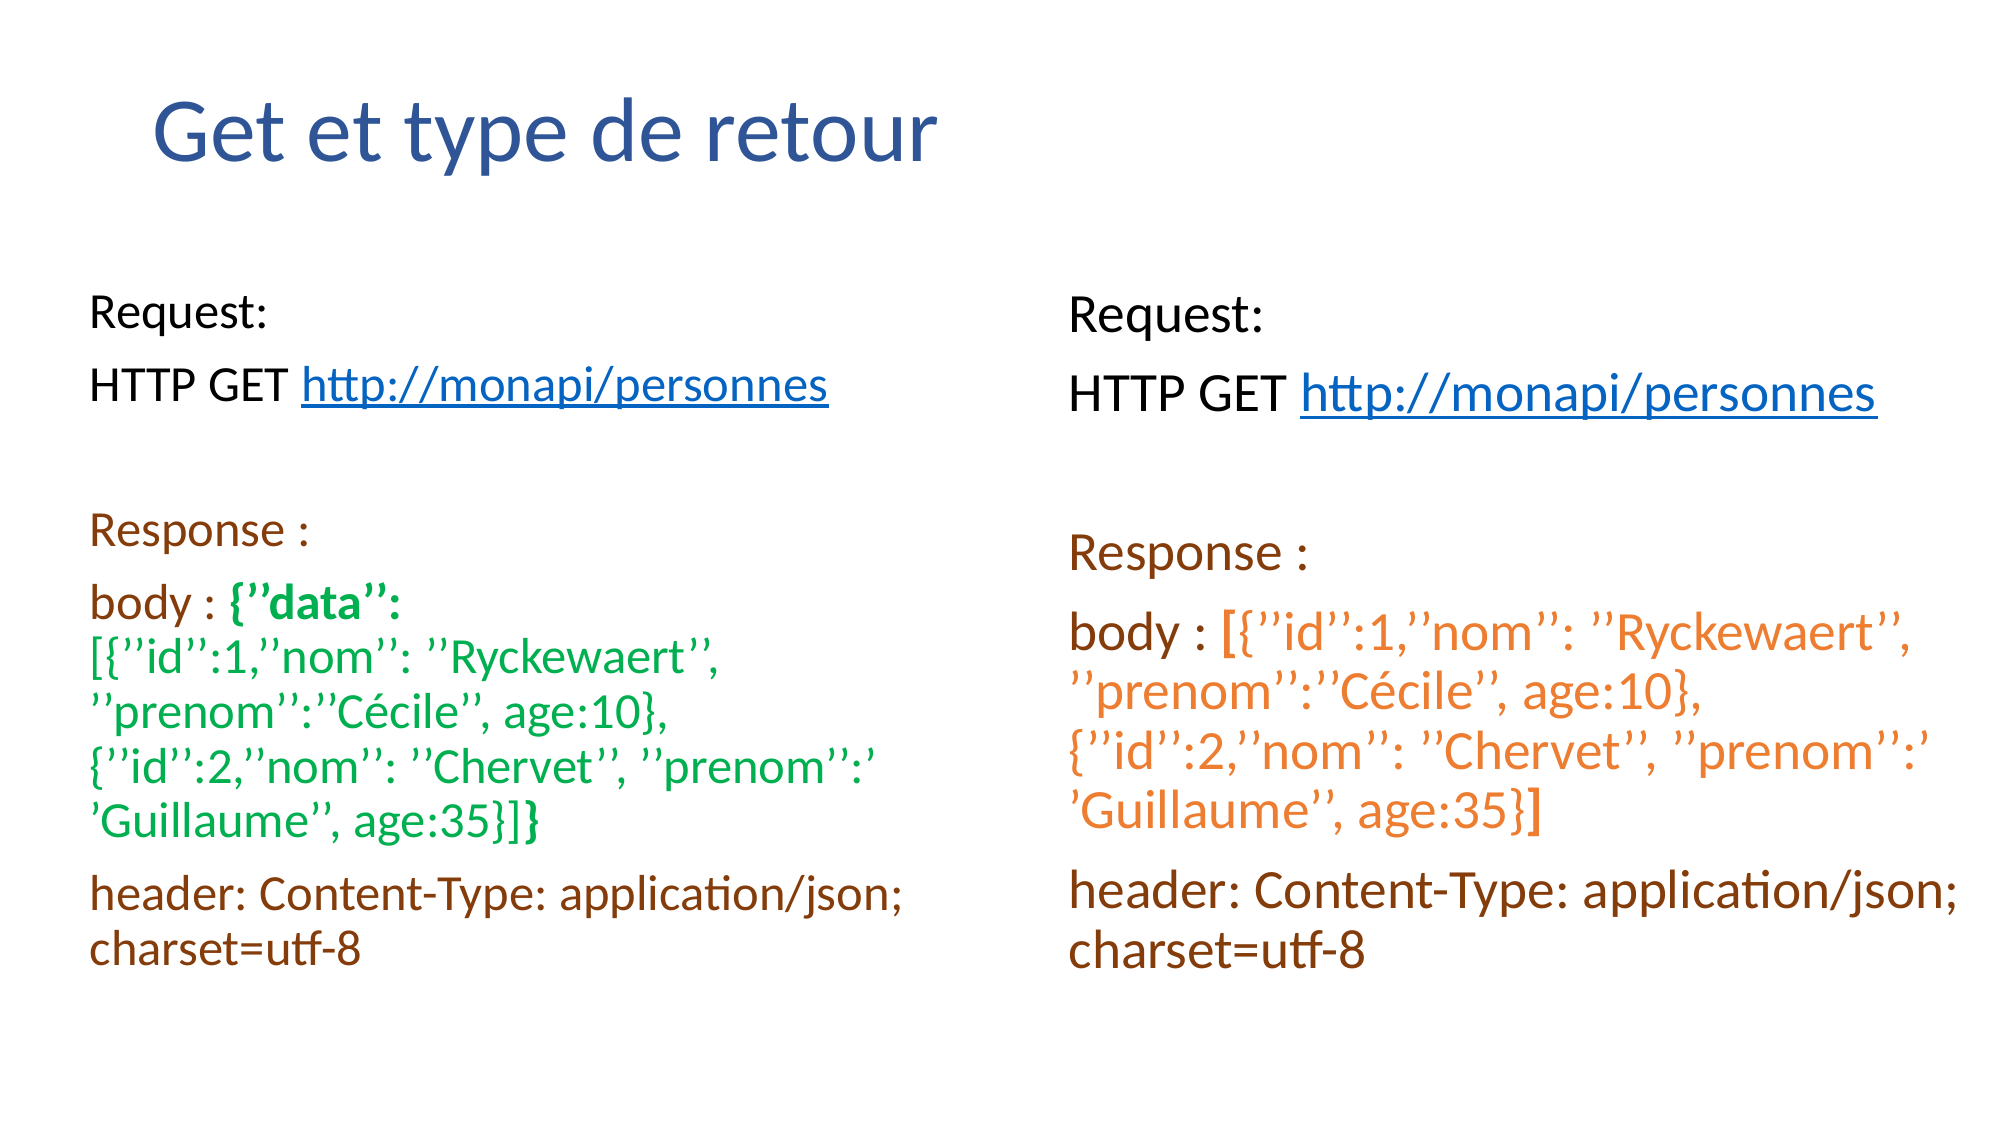

# Get et type de retour
Request:
HTTP GET http://monapi/personnes

Response :
body : {’’data’’:[{’’id’’:1,’’nom’’: ’’Ryckewaert’’, ’’prenom’’:’’Cécile’’, age:10}, {’’id’’:2,’’nom’’: ’’Chervet’’, ’’prenom’’:’ ’Guillaume’’, age:35}]}
header: Content-Type: application/json; charset=utf-8

Request:
HTTP GET http://monapi/personnes

Response :
body : [{’’id’’:1,’’nom’’: ’’Ryckewaert’’, ’’prenom’’:’’Cécile’’, age:10}, {’’id’’:2,’’nom’’: ’’Chervet’’, ’’prenom’’:’ ’Guillaume’’, age:35}]
header: Content-Type: application/json; charset=utf-8